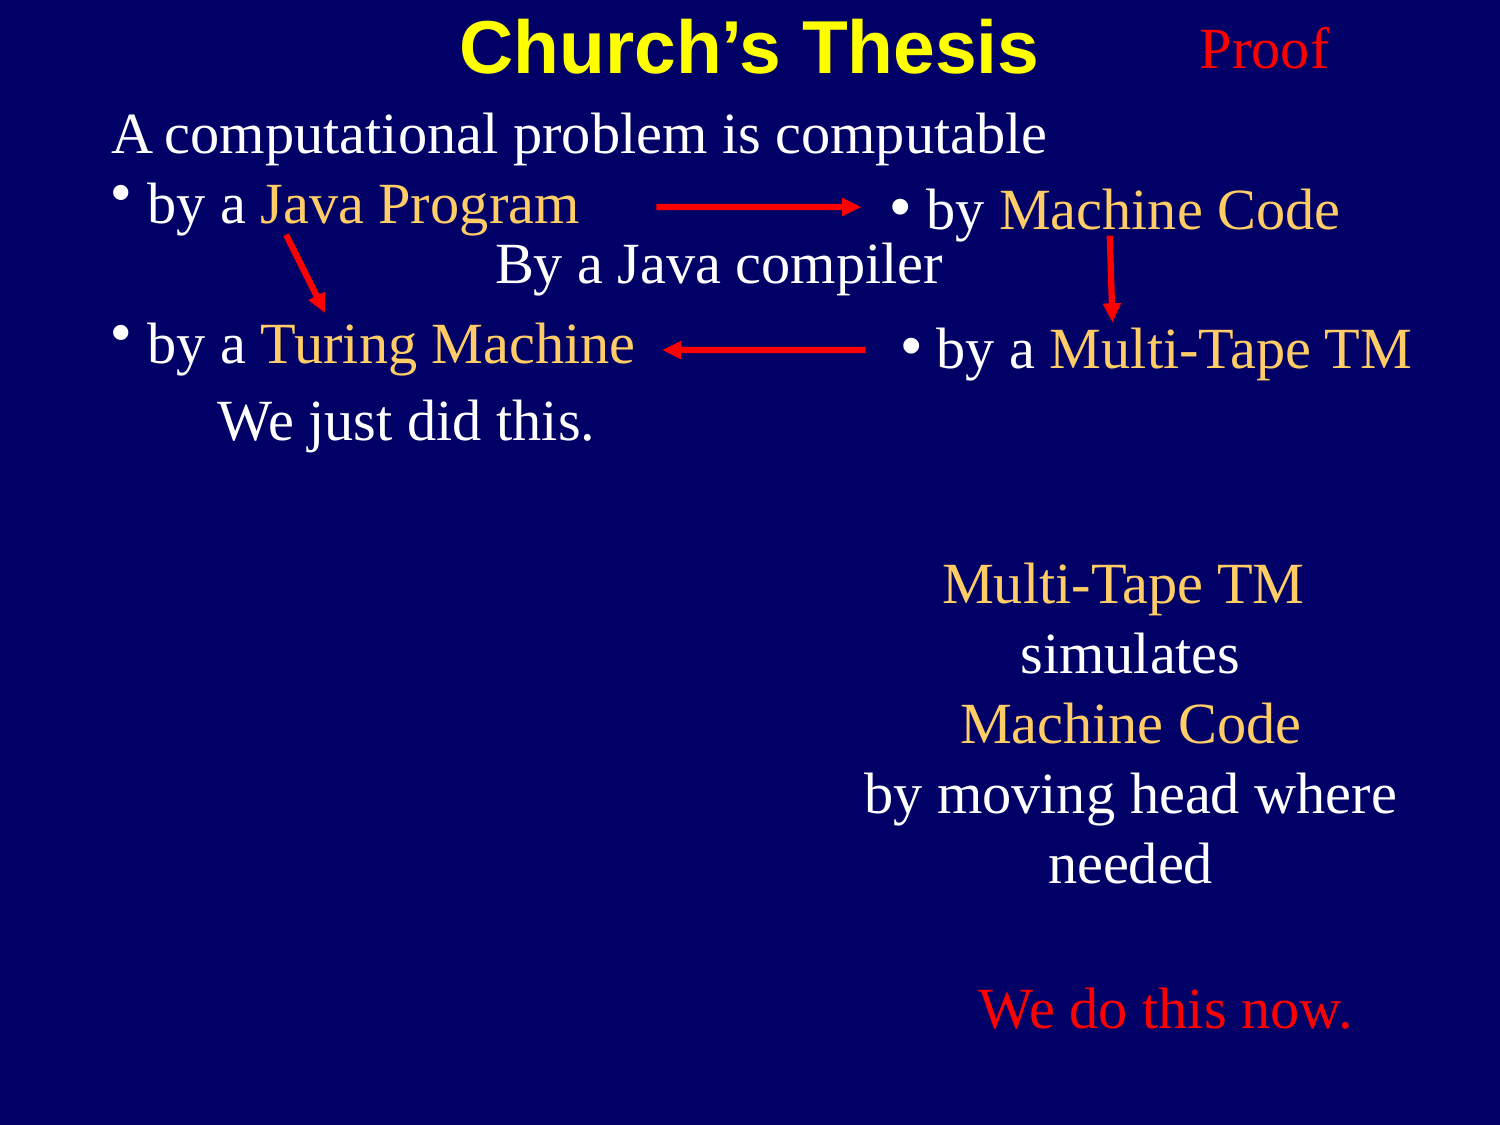

Church’s Thesis
Proof
A computational problem is computable
by a Java Program

by a Turing Machine
by Machine Code

By a Java compiler

by a Multi-Tape TM

We just did this.
Multi-Tape TM
simulates
Machine Code
by moving head where needed
We do this now.